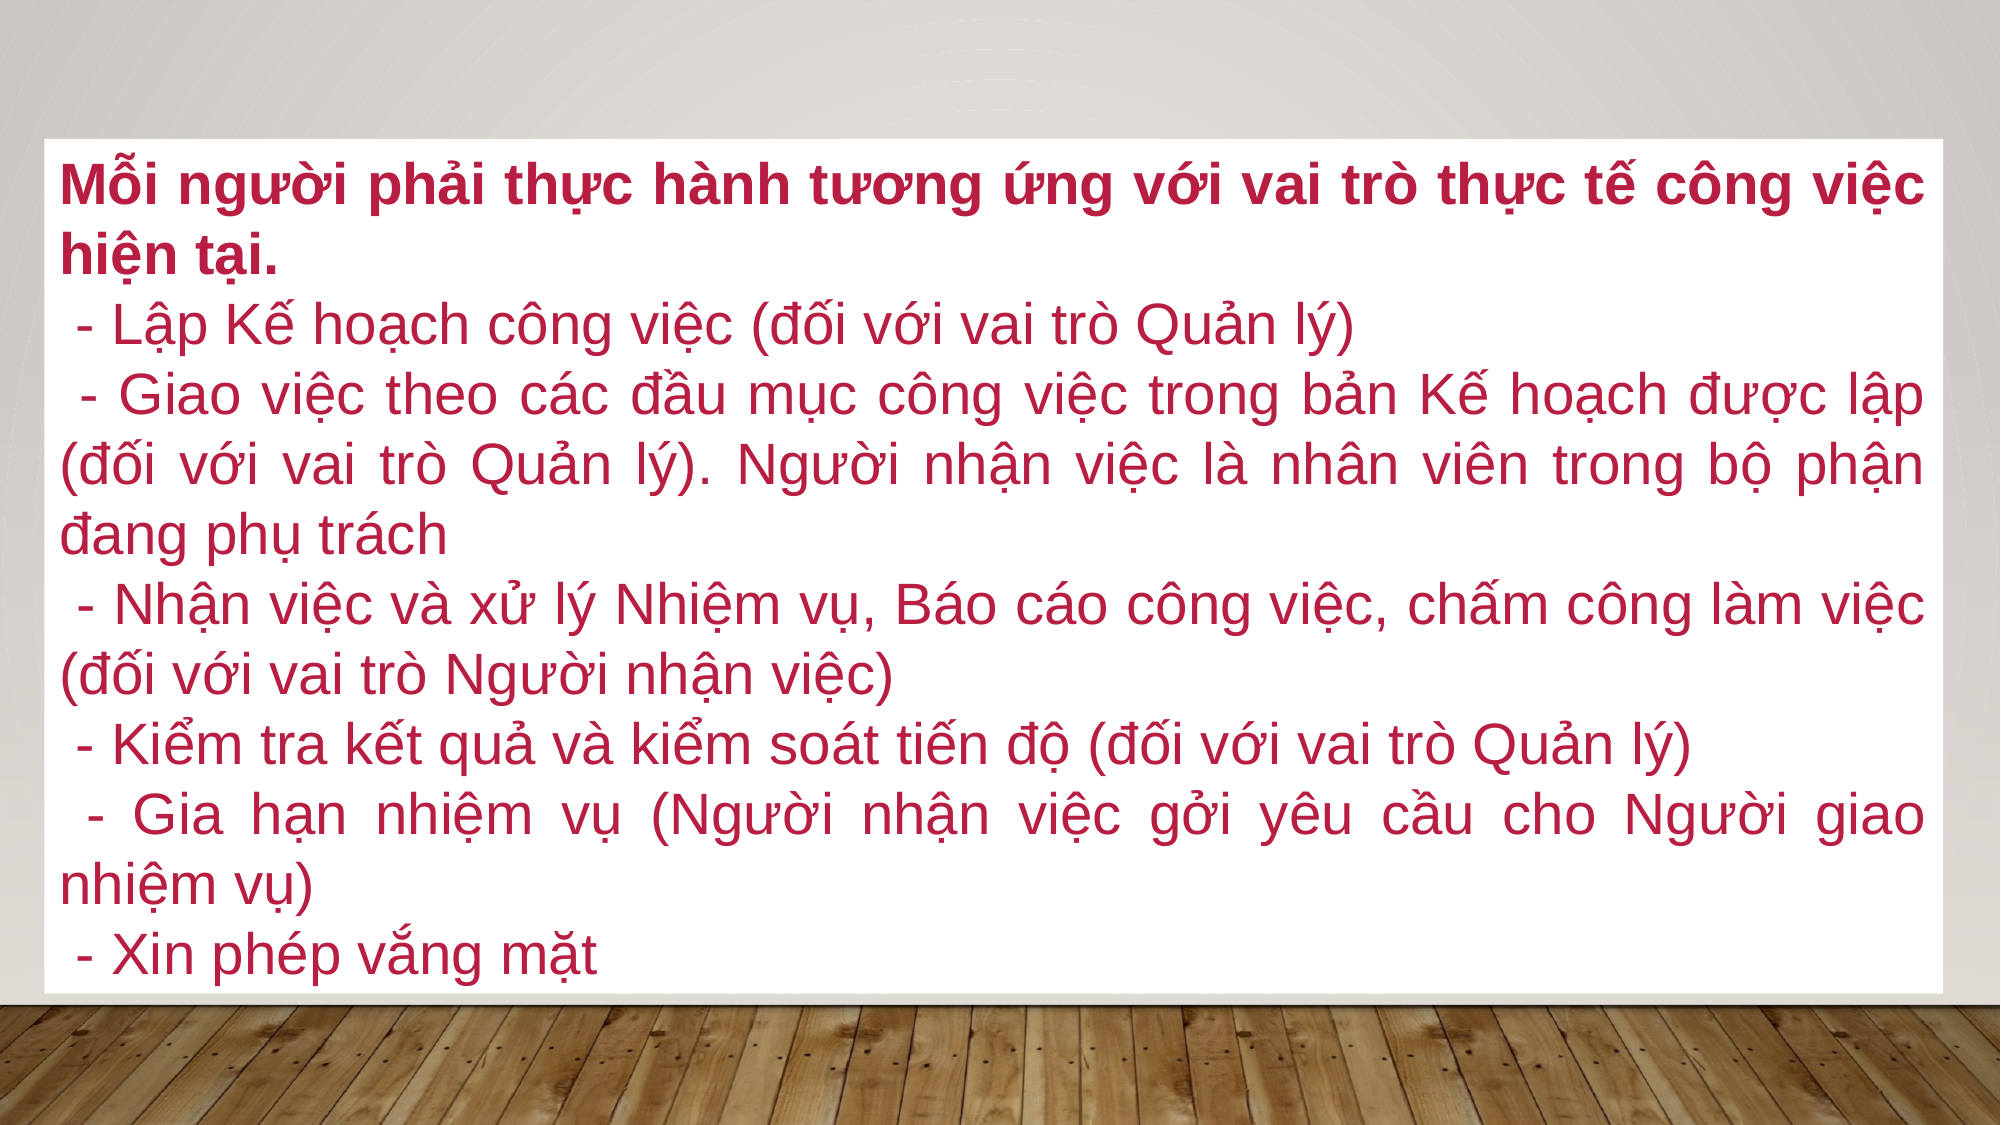

Mỗi người phải thực hành tương ứng với vai trò thực tế công việc hiện tại.
 - Lập Kế hoạch công việc (đối với vai trò Quản lý)
 - Giao việc theo các đầu mục công việc trong bản Kế hoạch được lập (đối với vai trò Quản lý). Người nhận việc là nhân viên trong bộ phận đang phụ trách
 - Nhận việc và xử lý Nhiệm vụ, Báo cáo công việc, chấm công làm việc (đối với vai trò Người nhận việc)
 - Kiểm tra kết quả và kiểm soát tiến độ (đối với vai trò Quản lý)
 - Gia hạn nhiệm vụ (Người nhận việc gởi yêu cầu cho Người giao nhiệm vụ)
 - Xin phép vắng mặt